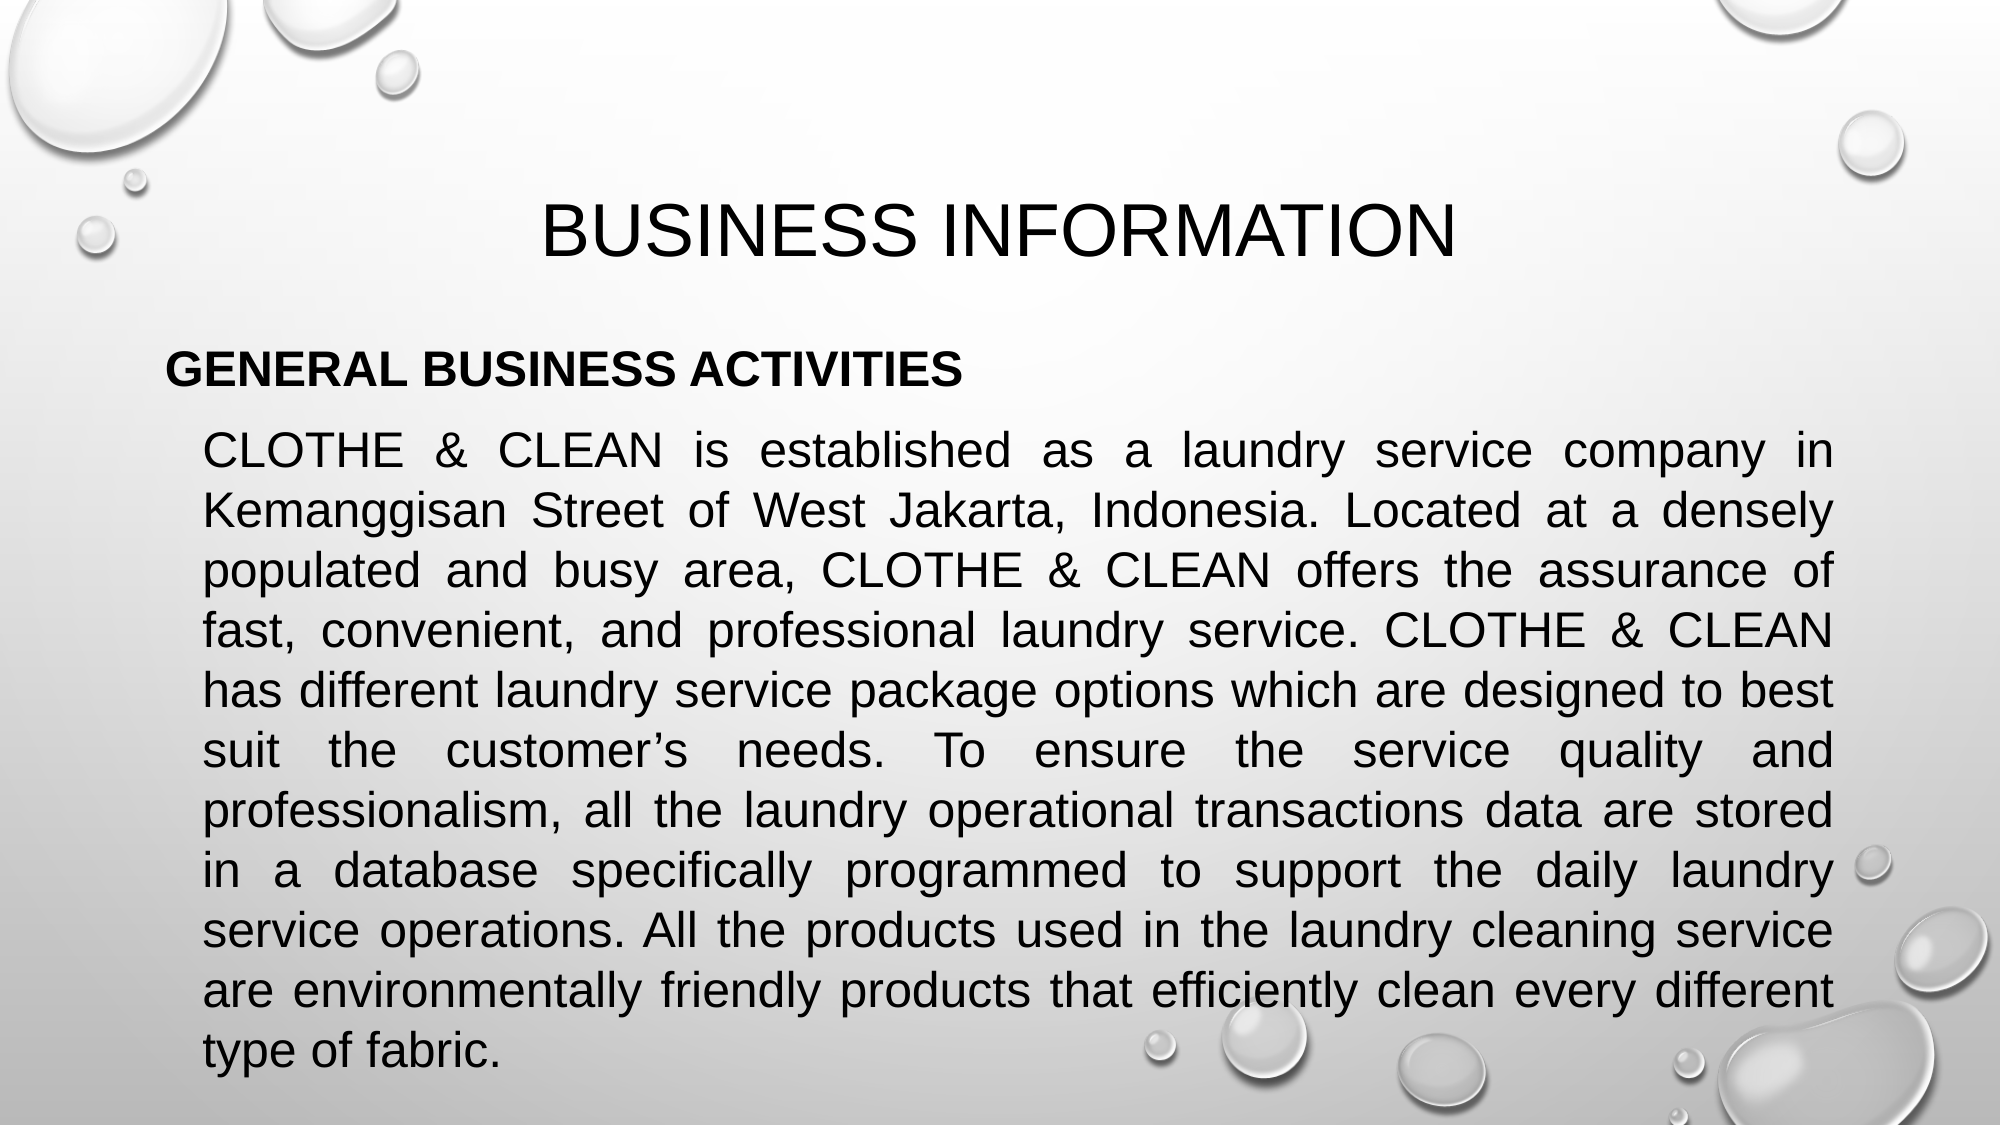

# Business information
General Business Activities
	CLOTHE & CLEAN is established as a laundry service company in Kemanggisan Street of West Jakarta, Indonesia. Located at a densely populated and busy area, CLOTHE & CLEAN offers the assurance of fast, convenient, and professional laundry service. CLOTHE & CLEAN has different laundry service package options which are designed to best suit the customer’s needs. To ensure the service quality and professionalism, all the laundry operational transactions data are stored in a database specifically programmed to support the daily laundry service operations. All the products used in the laundry cleaning service are environmentally friendly products that efficiently clean every different type of fabric.